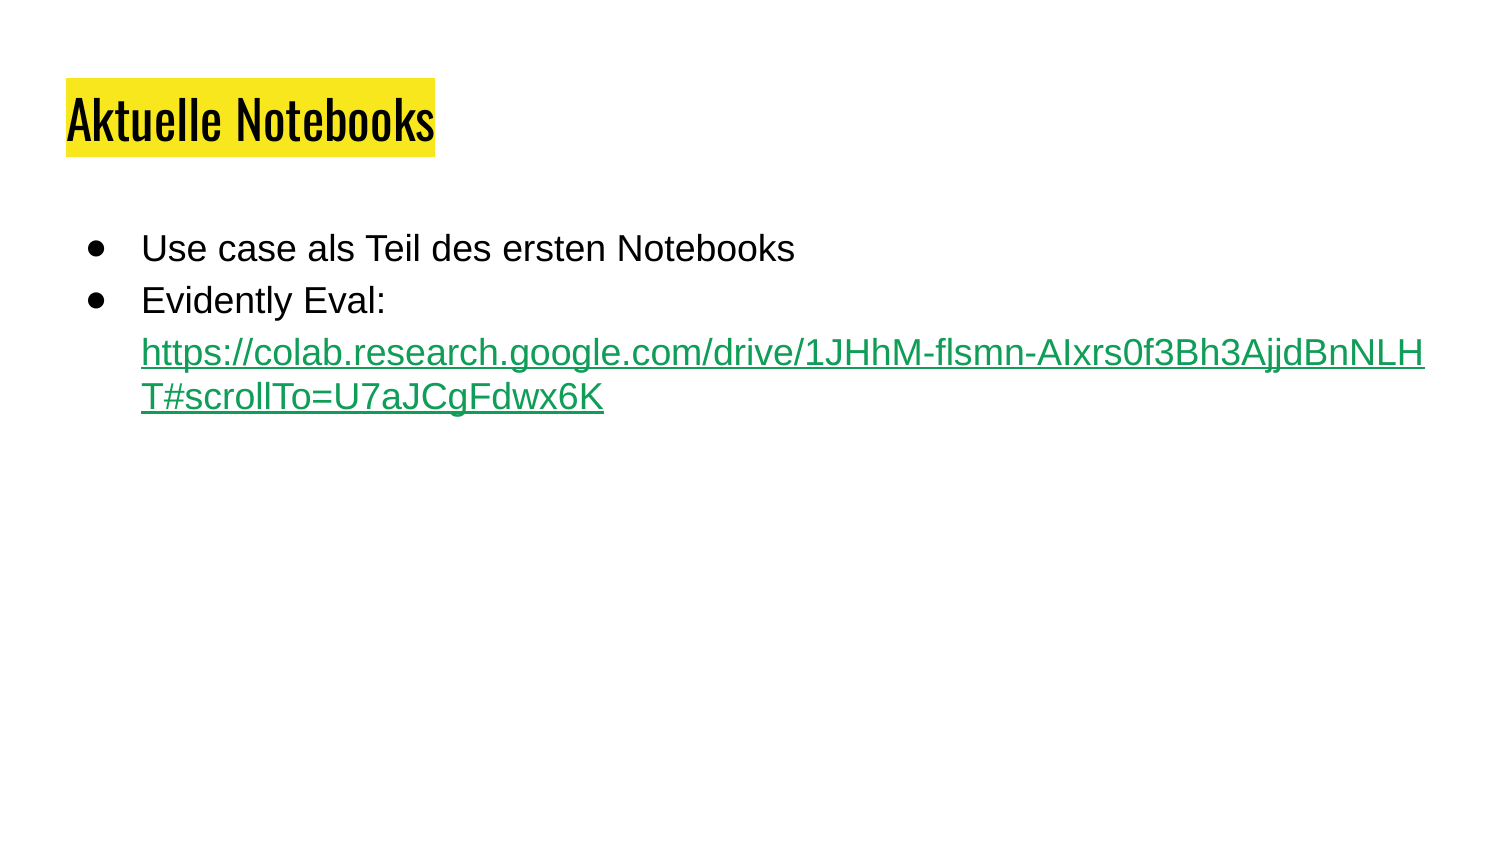

# Aktuelle Notebooks
Use case als Teil des ersten Notebooks
Evidently Eval: https://colab.research.google.com/drive/1JHhM-flsmn-AIxrs0f3Bh3AjjdBnNLHT#scrollTo=U7aJCgFdwx6K